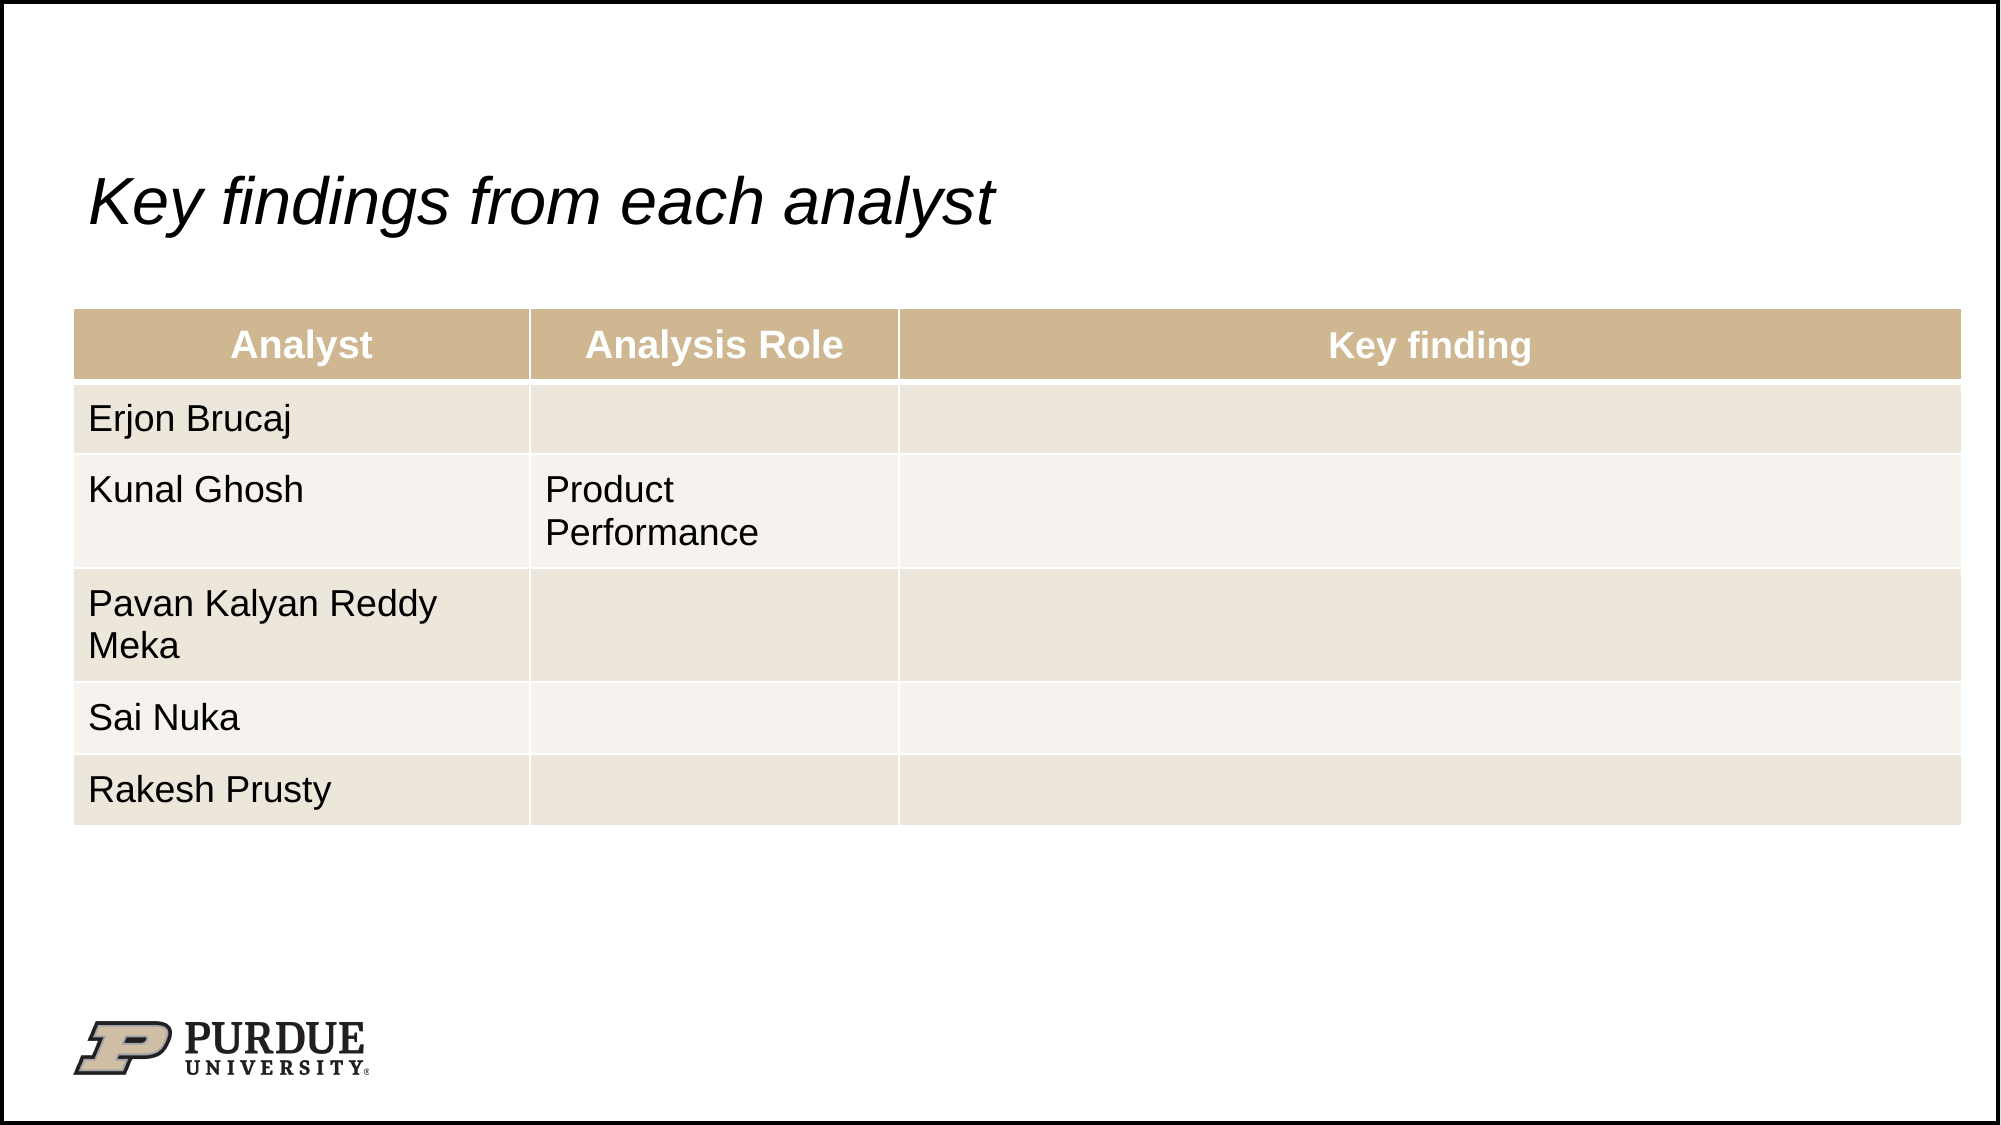

# Key findings from each analyst
| Analyst | Analysis Role | Key finding |
| --- | --- | --- |
| Erjon Brucaj |  |  |
| Kunal Ghosh | Product Performance |  |
| Pavan Kalyan Reddy Meka |  |  |
| Sai Nuka |  |  |
| Rakesh Prusty |  |  |